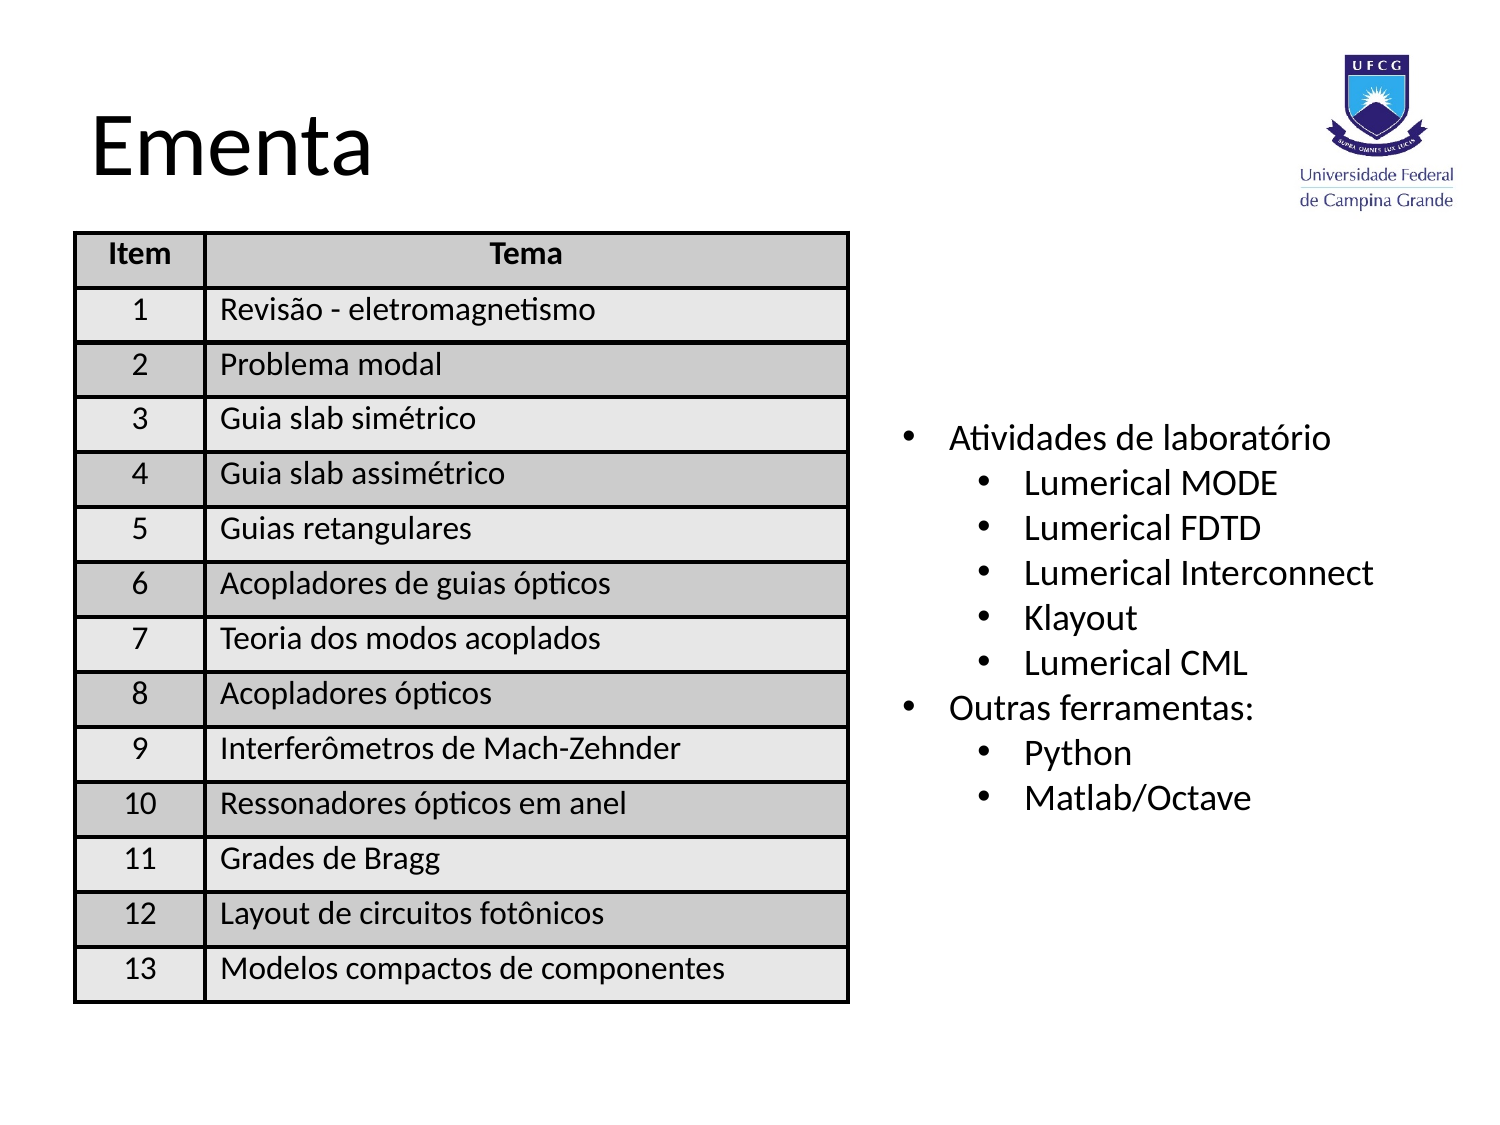

# Ementa
| Item | Tema |
| --- | --- |
| 1 | Revisão - eletromagnetismo |
| 2 | Problema modal |
| 3 | Guia slab simétrico |
| 4 | Guia slab assimétrico |
| 5 | Guias retangulares |
| 6 | Acopladores de guias ópticos |
| 7 | Teoria dos modos acoplados |
| 8 | Acopladores ópticos |
| 9 | Interferômetros de Mach-Zehnder |
| 10 | Ressonadores ópticos em anel |
| 11 | Grades de Bragg |
| 12 | Layout de circuitos fotônicos |
| 13 | Modelos compactos de componentes |
Atividades de laboratório
Lumerical MODE
Lumerical FDTD
Lumerical Interconnect
Klayout
Lumerical CML
Outras ferramentas:
Python
Matlab/Octave

19